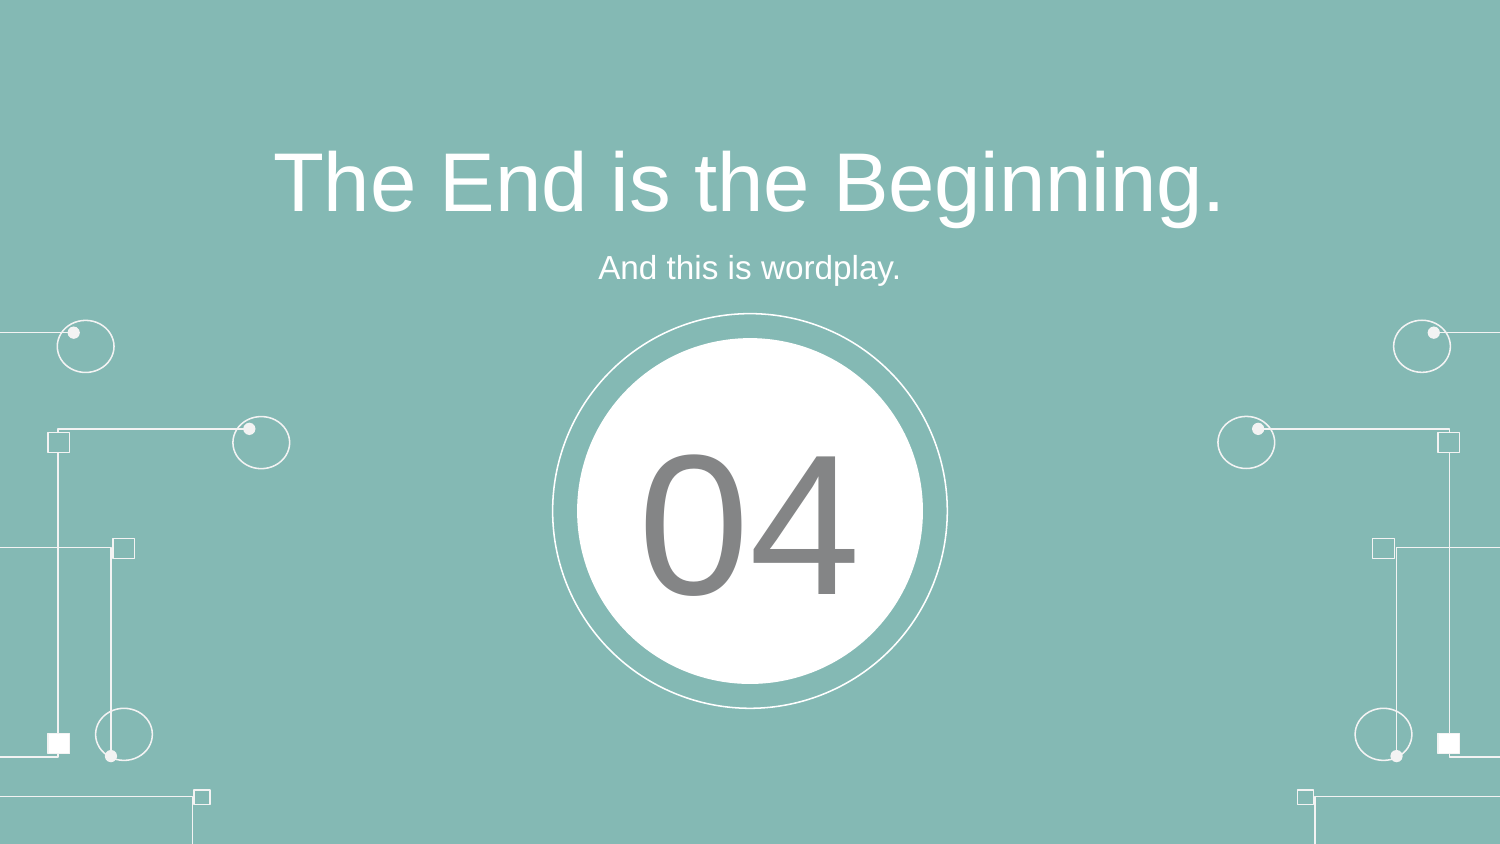

# The End is the Beginning.
And this is wordplay.

04